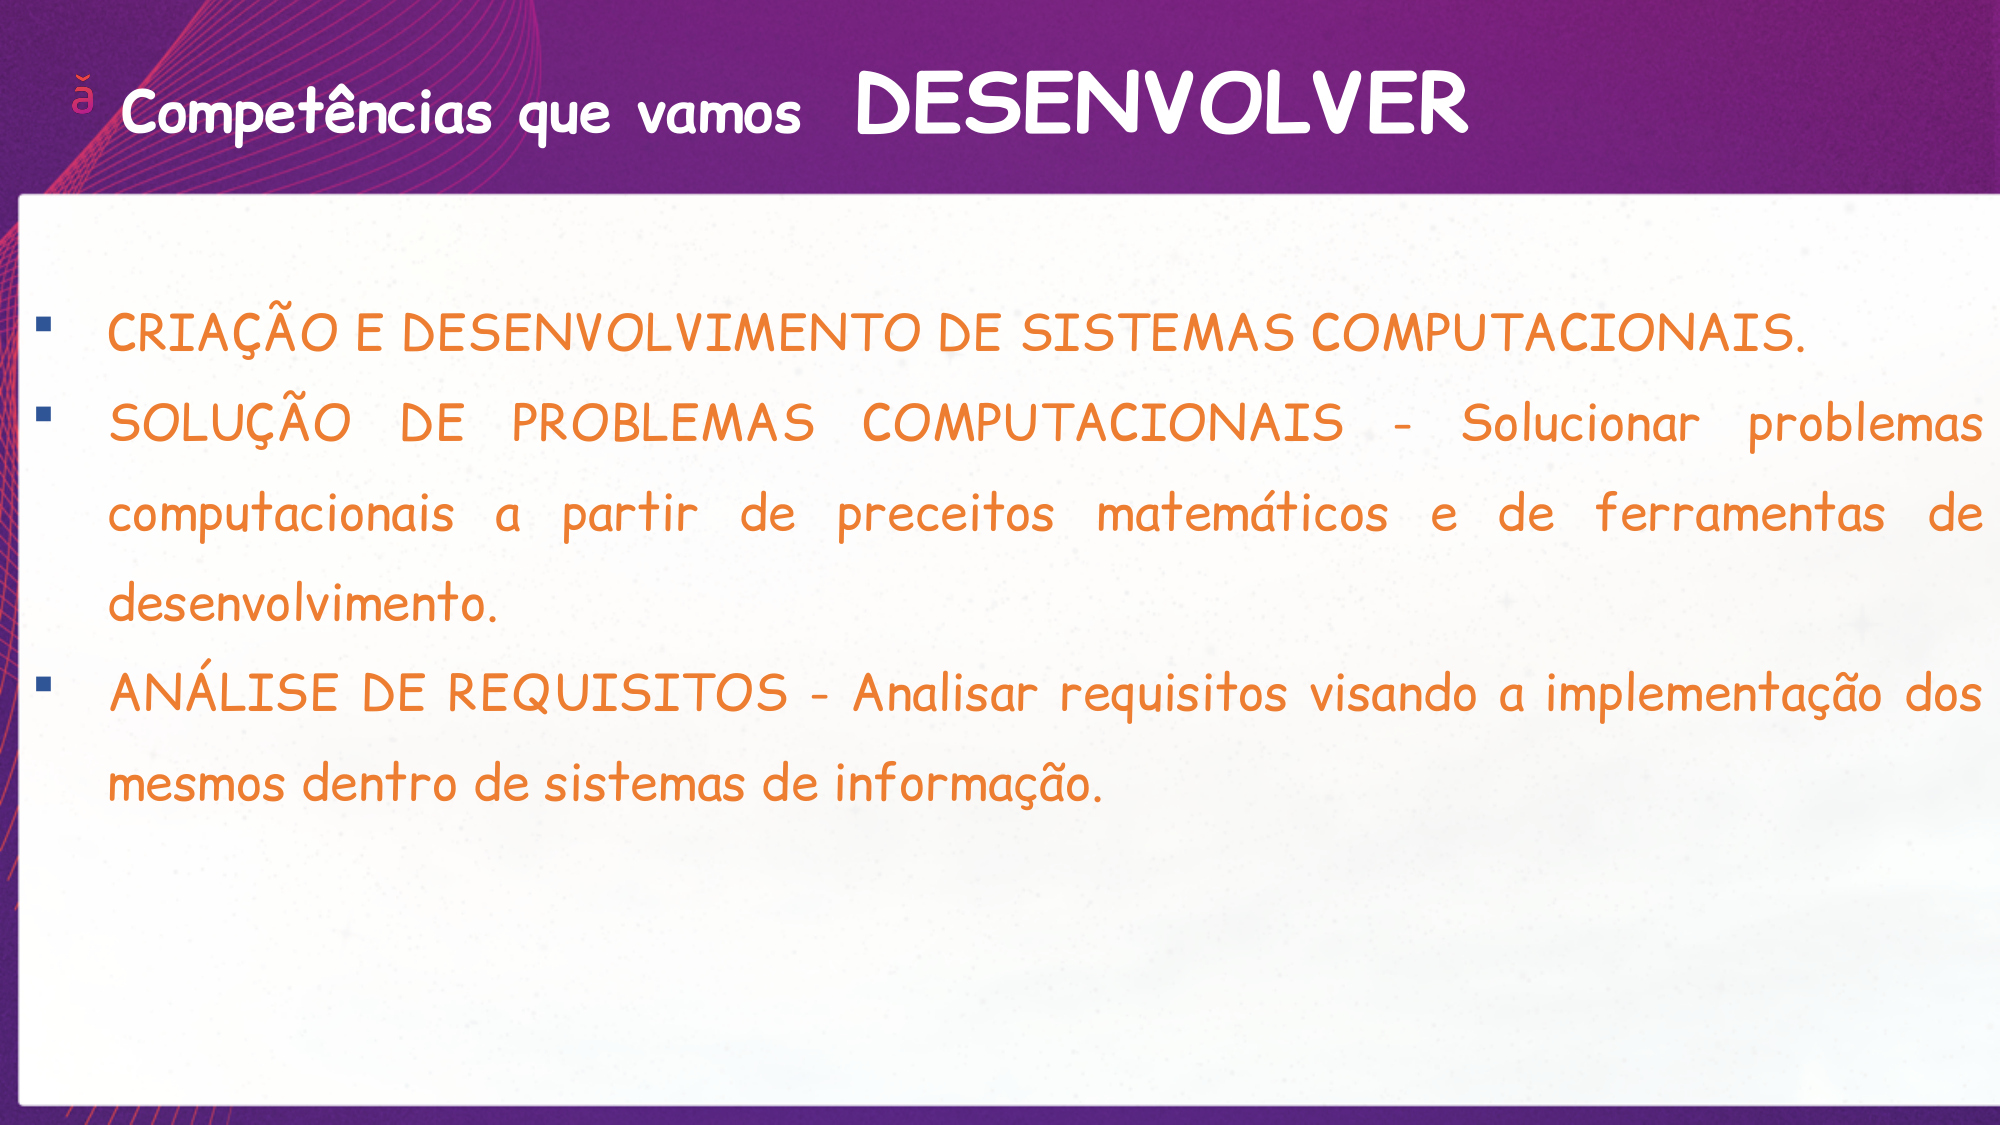

Competências que vamos  DESENVOLVER
CRIAÇÃO E DESENVOLVIMENTO DE SISTEMAS COMPUTACIONAIS.
SOLUÇÃO DE PROBLEMAS COMPUTACIONAIS - Solucionar problemas computacionais a partir de preceitos matemáticos e de ferramentas de desenvolvimento.
ANÁLISE DE REQUISITOS - Analisar requisitos visando a implementação dos mesmos dentro de sistemas de informação.